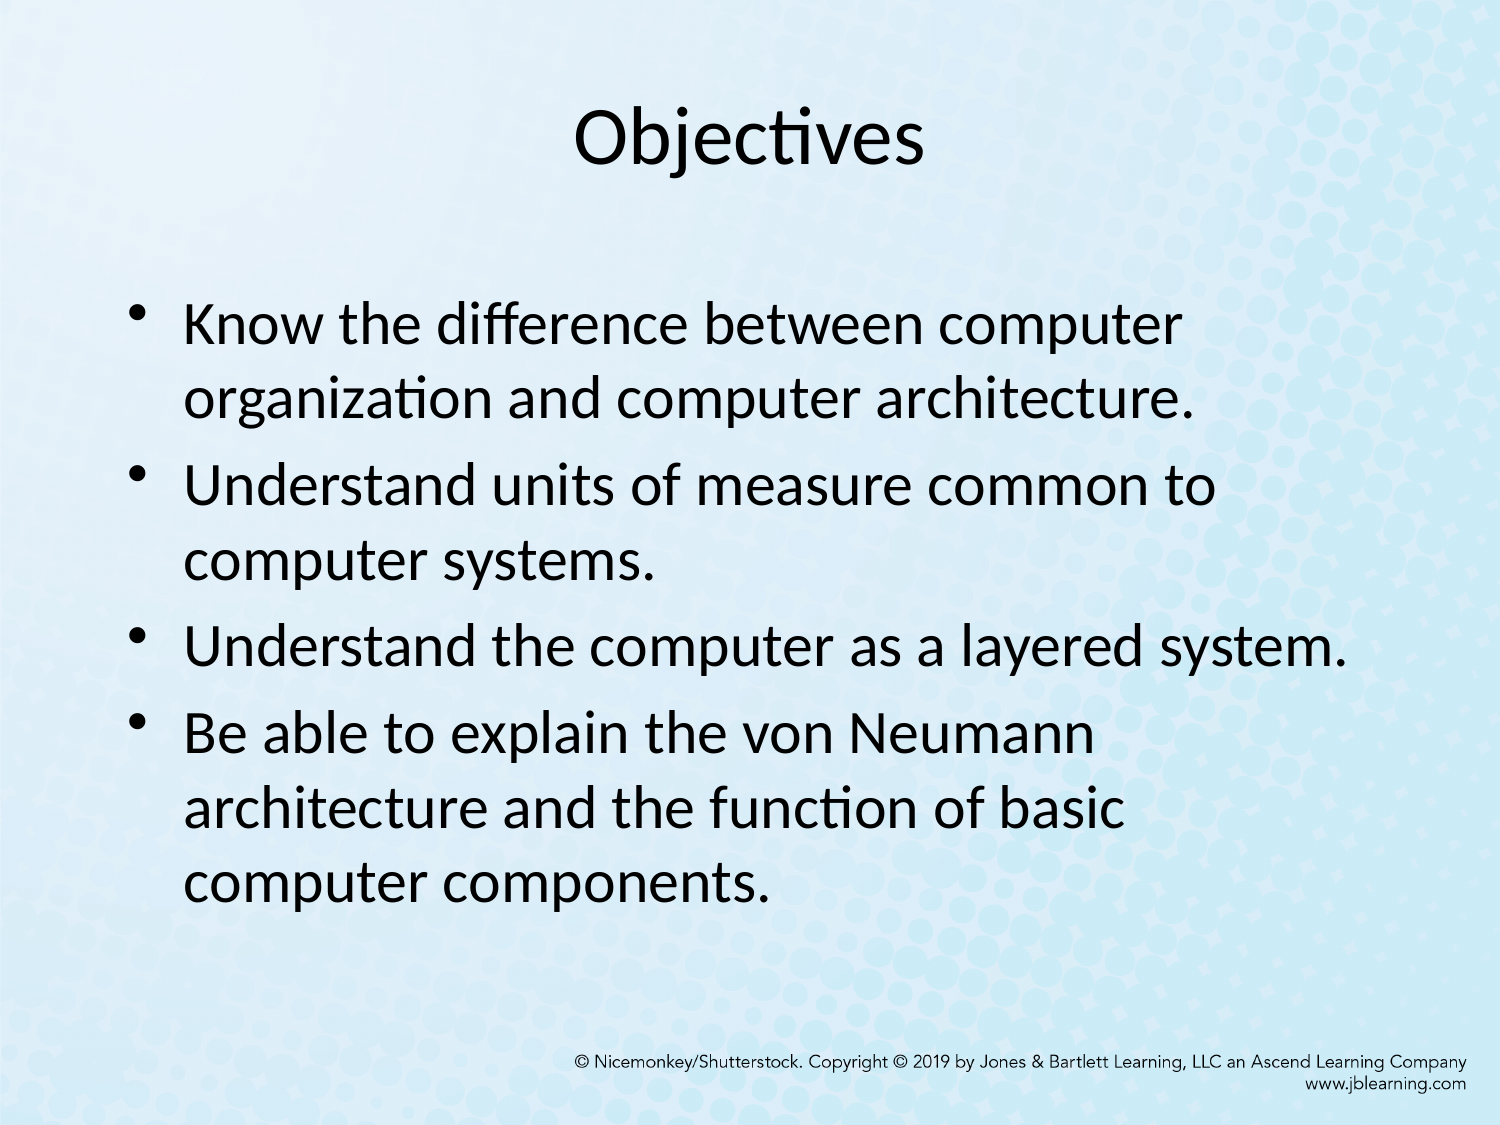

# Objectives
Know the difference between computer organization and computer architecture.
Understand units of measure common to computer systems.
Understand the computer as a layered system.
Be able to explain the von Neumann architecture and the function of basic computer components.